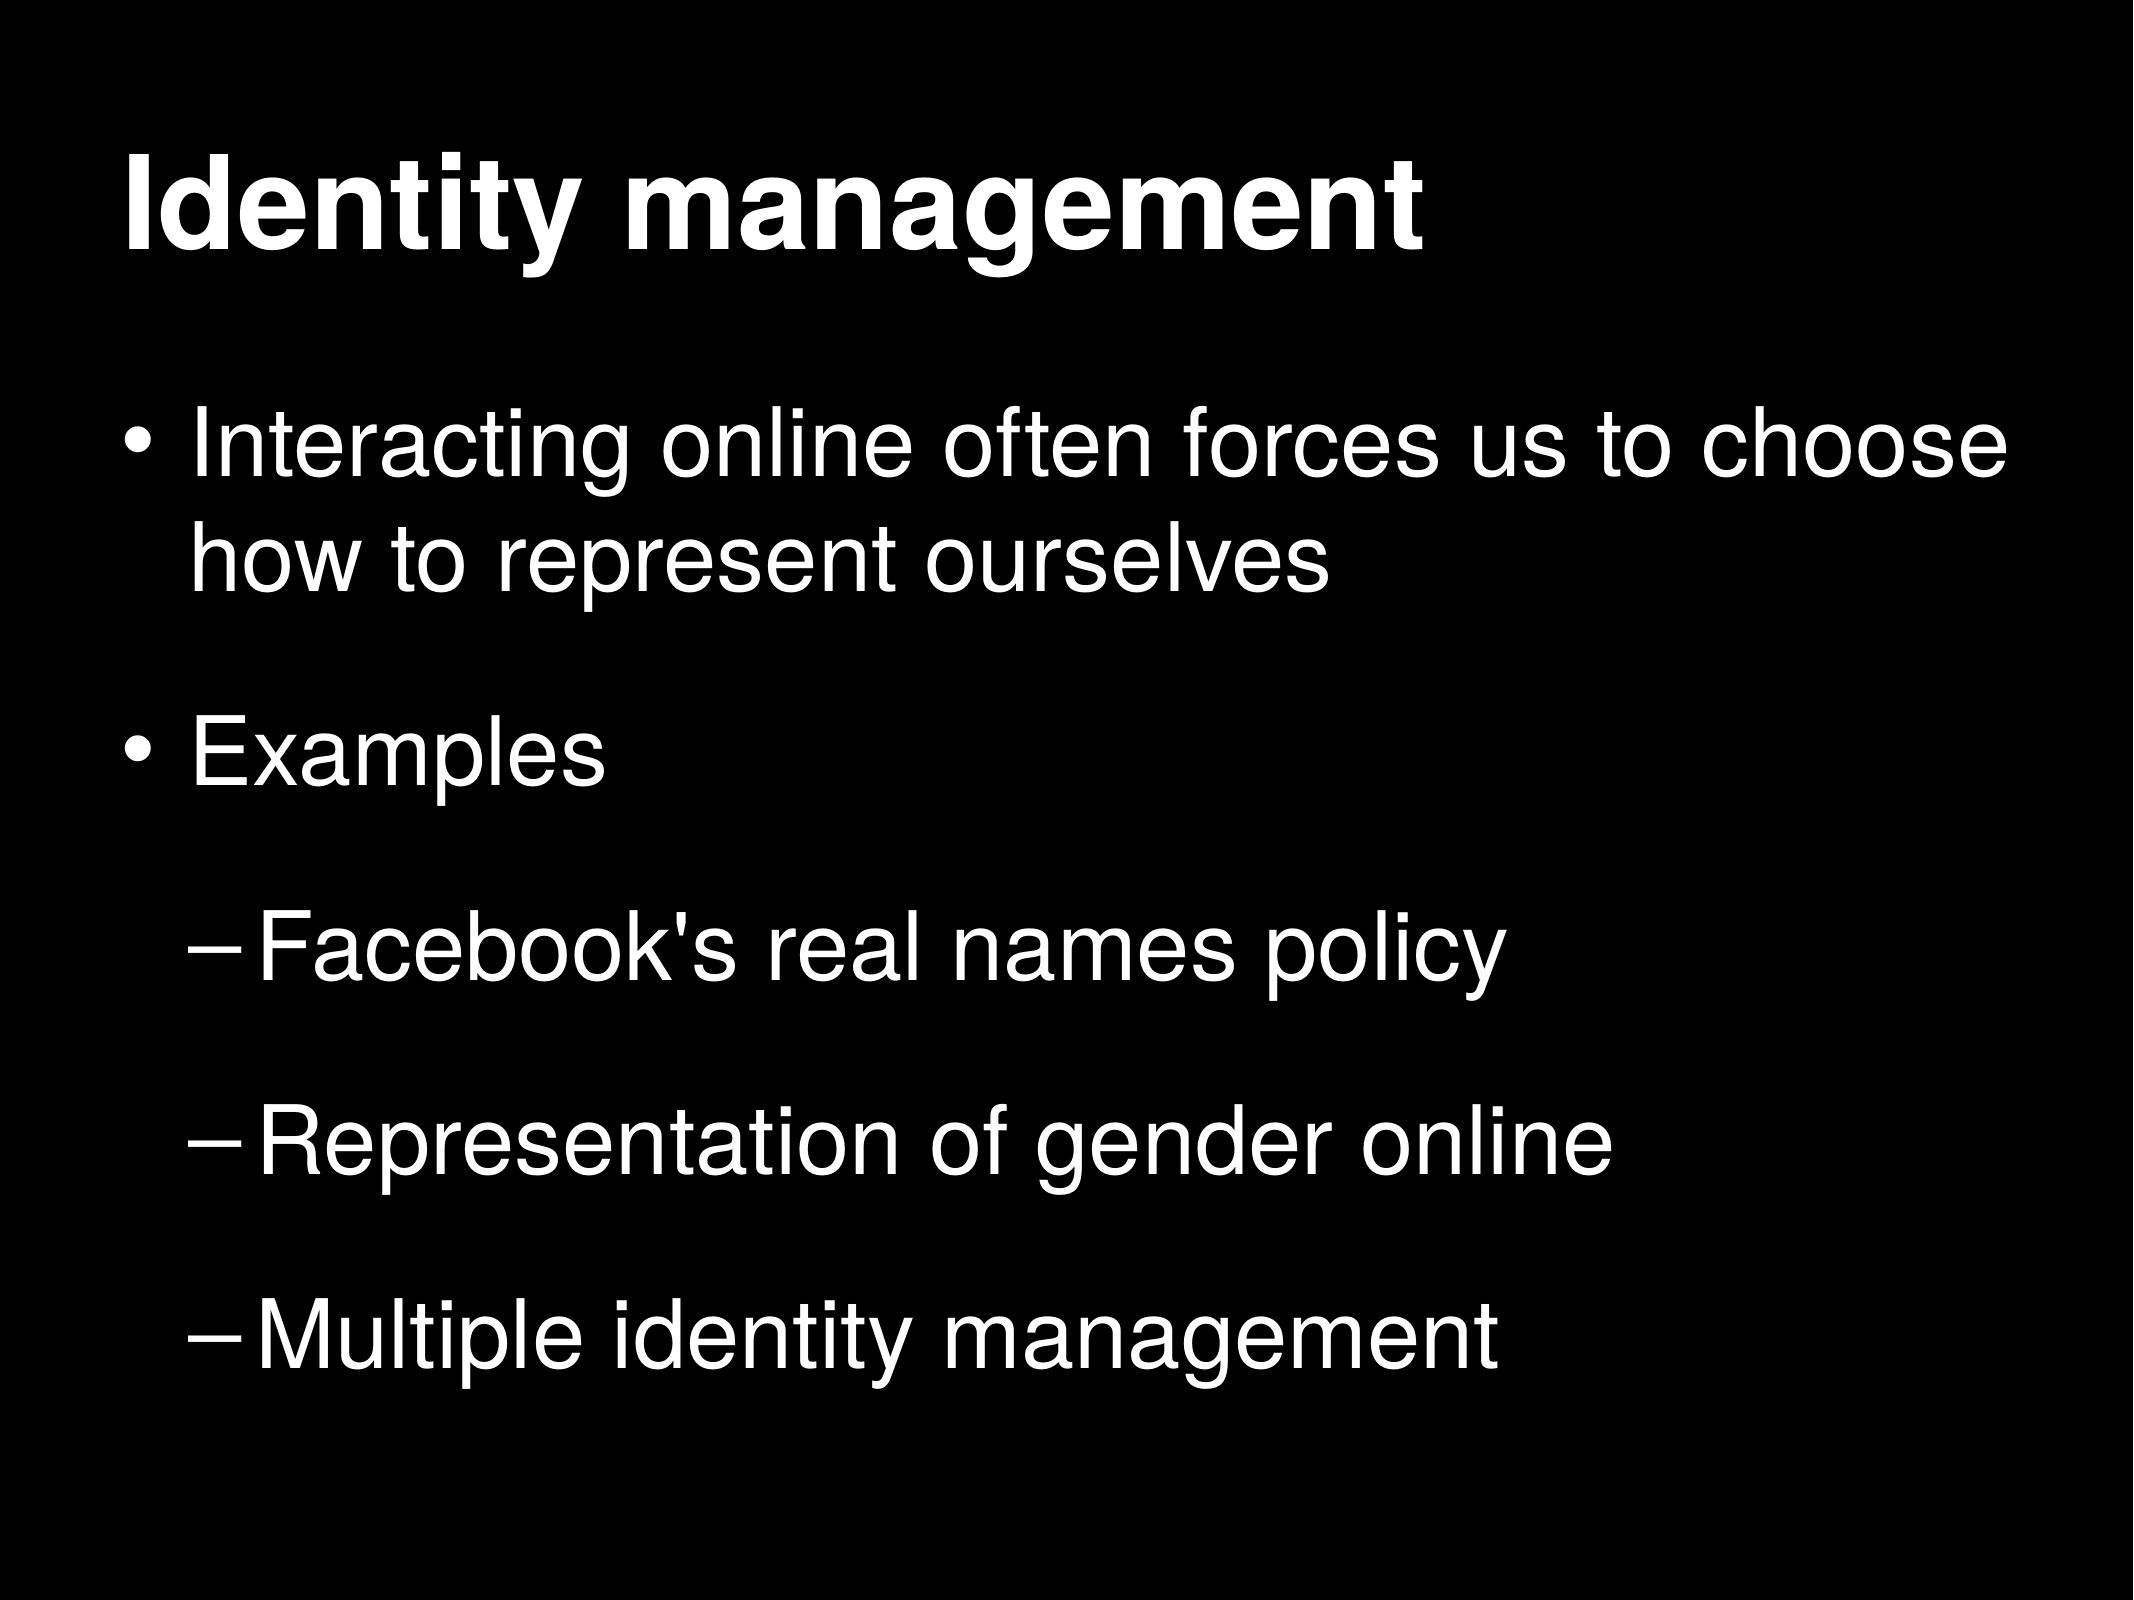

# Identity management
Interacting online often forces us to choose how to represent ourselves
Examples
Facebook's real names policy
Representation of gender online
Multiple identity management